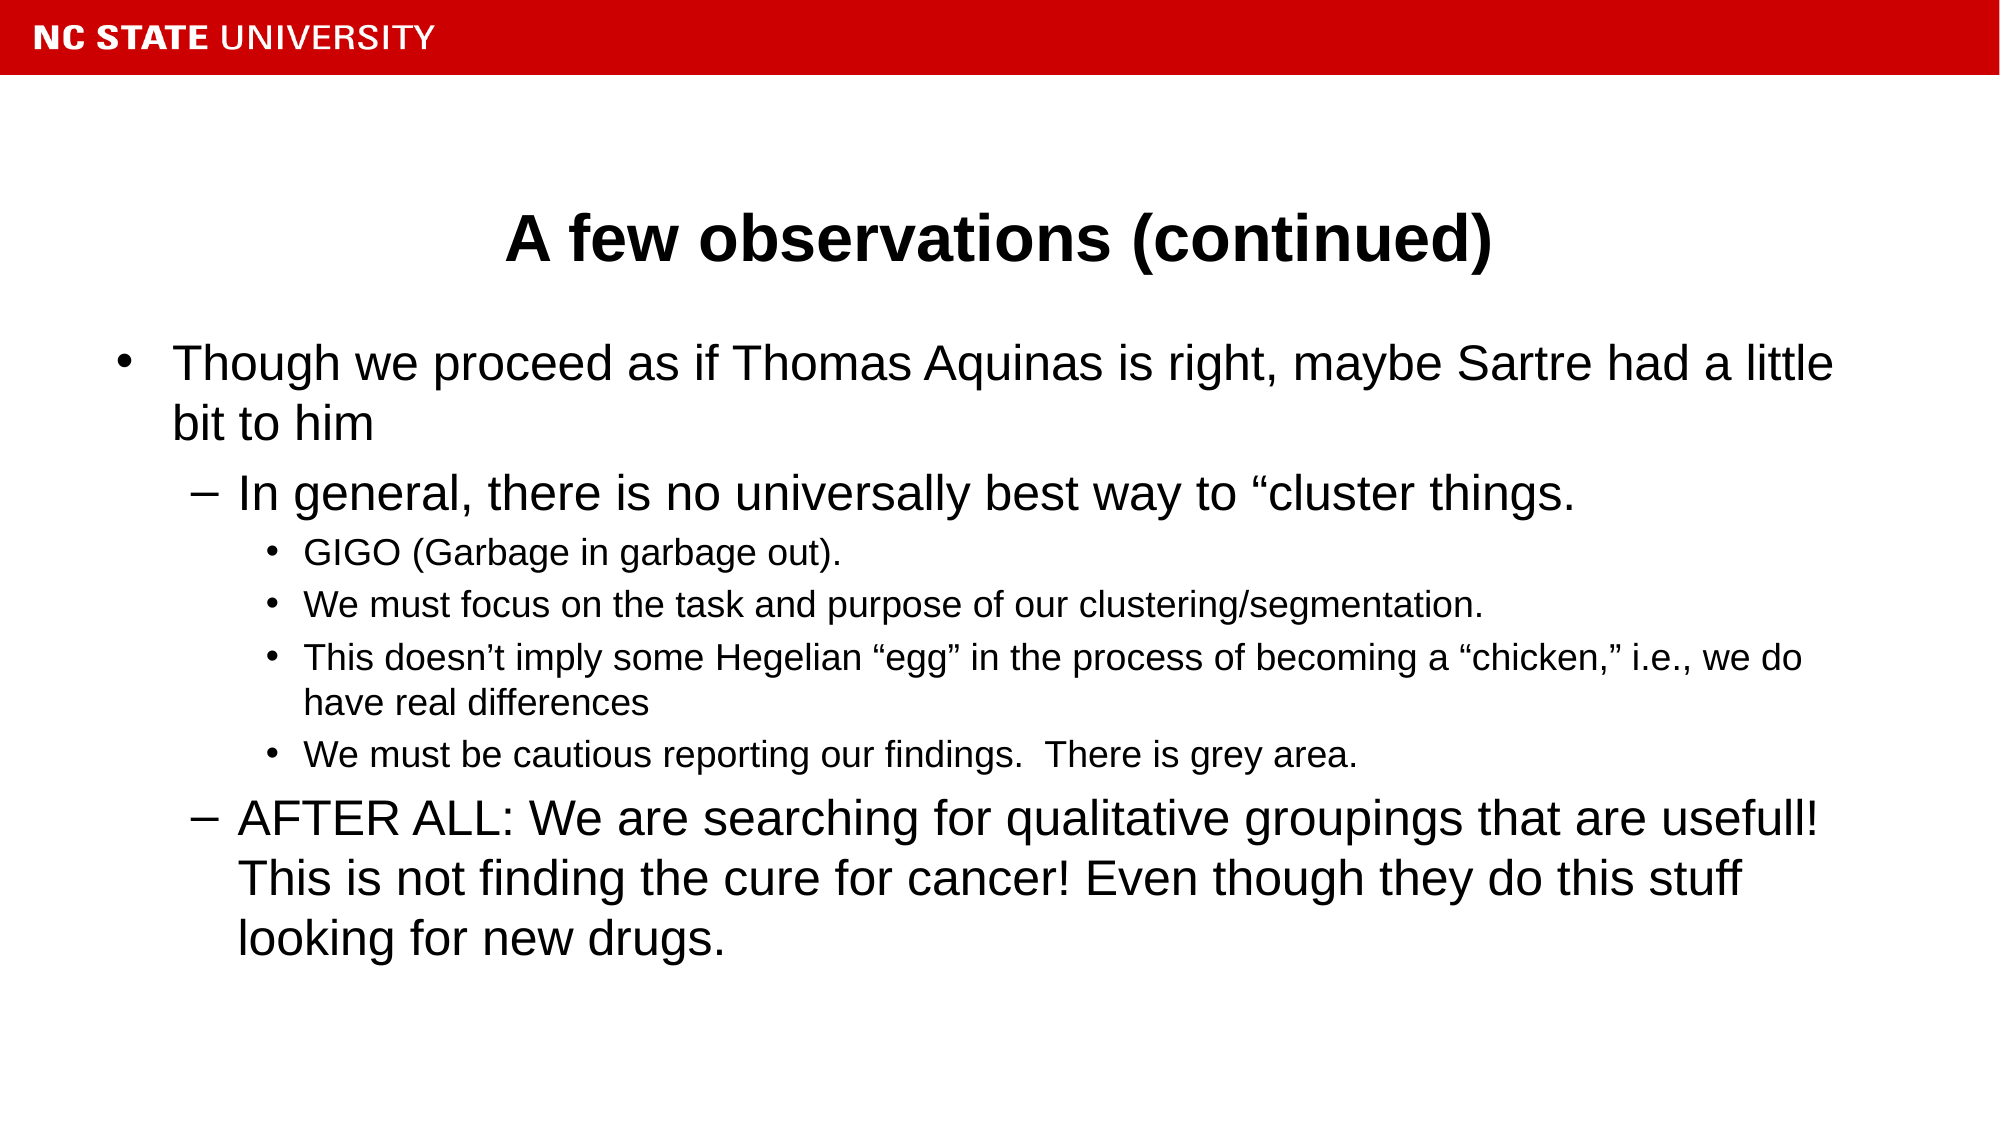

# A few observations (continued)
Though we proceed as if Thomas Aquinas is right, maybe Sartre had a little bit to him
In general, there is no universally best way to “cluster things.
GIGO (Garbage in garbage out).
We must focus on the task and purpose of our clustering/segmentation.
This doesn’t imply some Hegelian “egg” in the process of becoming a “chicken,” i.e., we do have real differences
We must be cautious reporting our findings.  There is grey area.
AFTER ALL: We are searching for qualitative groupings that are usefull!  This is not finding the cure for cancer! Even though they do this stuff looking for new drugs.